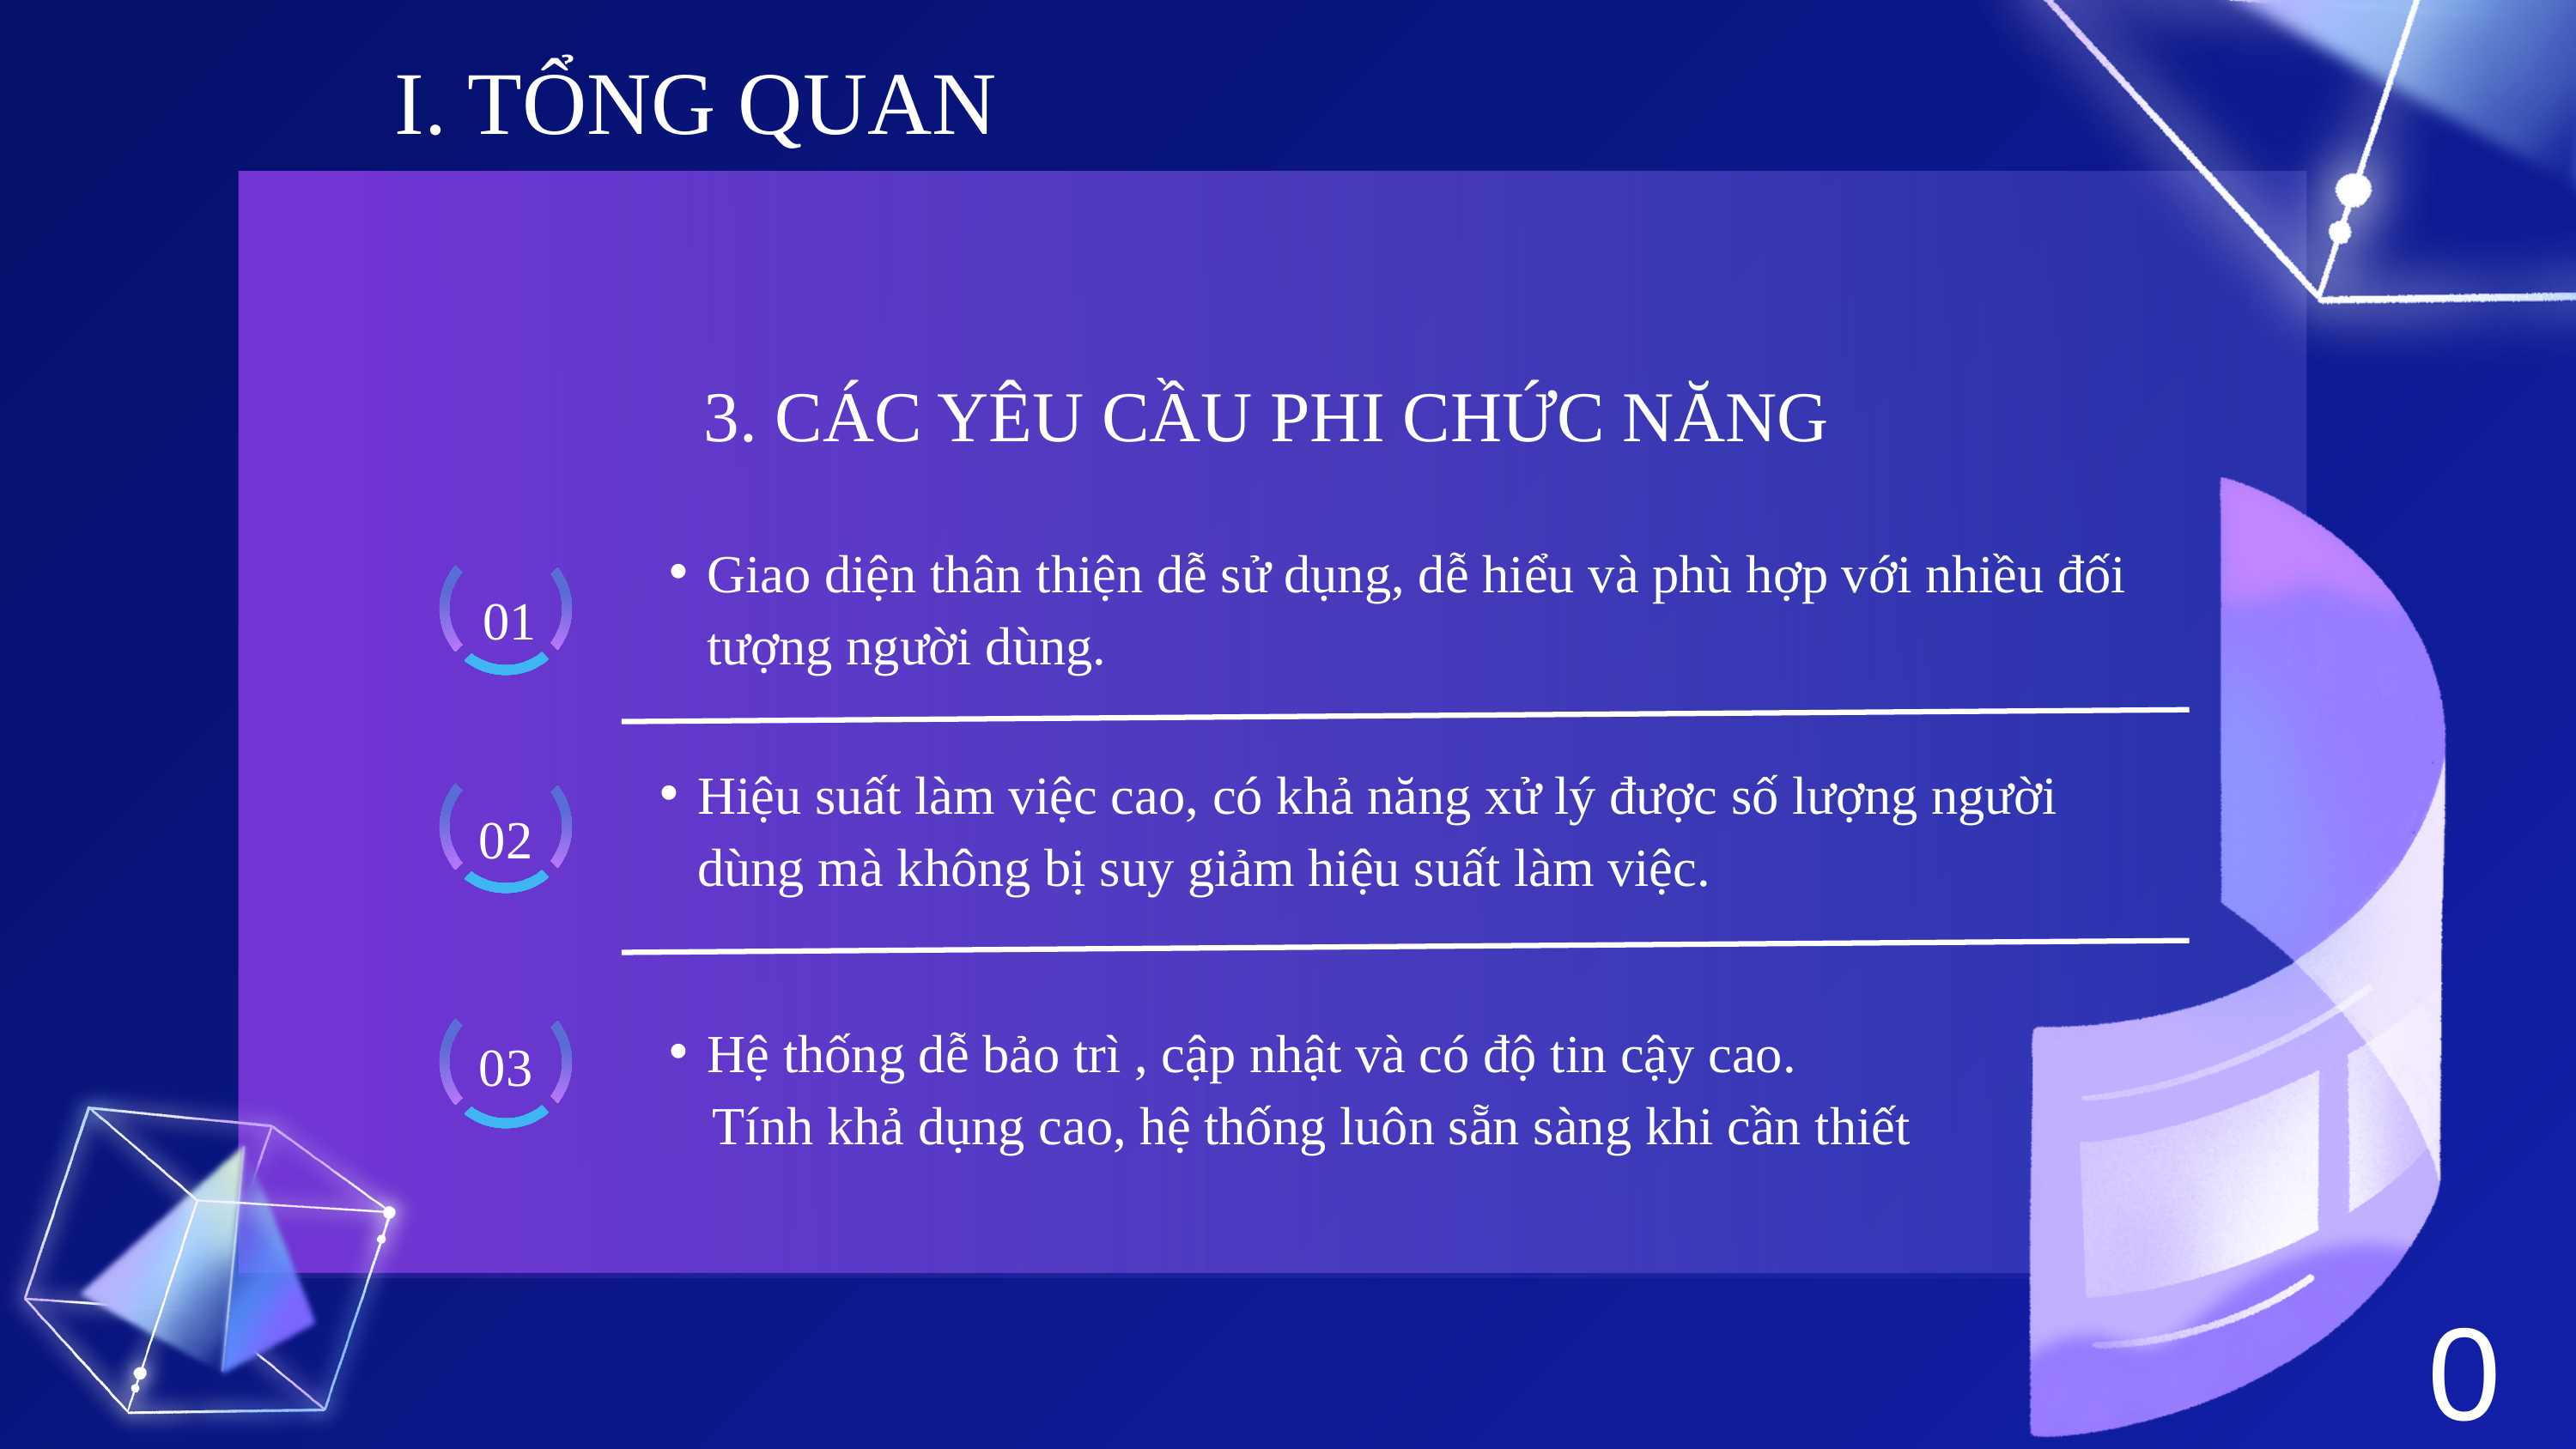

I. TỔNG QUAN

3. CÁC YÊU CẦU PHI CHỨC NĂNG

Giao diện thân thiện dễ sử dụng, dễ hiểu và phù hợp với nhiều đối tượng người dùng.

01

Hiệu suất làm việc cao, có khả năng xử lý được số lượng người dùng mà không bị suy giảm hiệu suất làm việc.

02

Hệ thống dễ bảo trì , cập nhật và có độ tin cậy cao.
      Tính khả dụng cao, hệ thống luôn sẵn sàng khi cần thiết

03

06